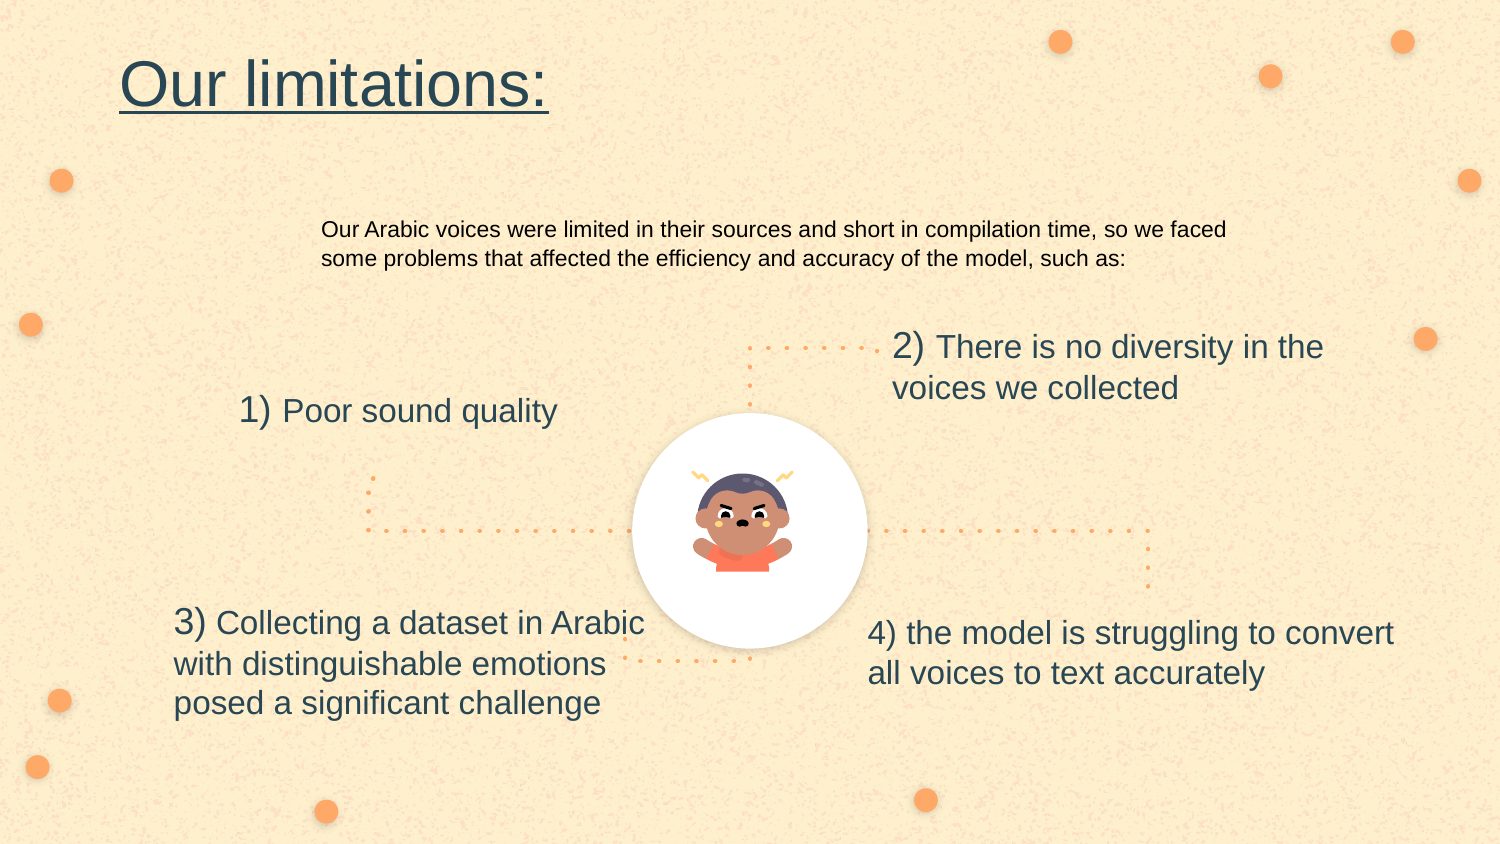

# Our limitations:
Our Arabic voices were limited in their sources and short in compilation time, so we faced some problems that affected the efficiency and accuracy of the model, such as:
2) There is no diversity in the voices we collected
1) Poor sound quality

3) Collecting a dataset in Arabic with distinguishable emotions posed a significant challenge
4) the model is struggling to convert all voices to text accurately